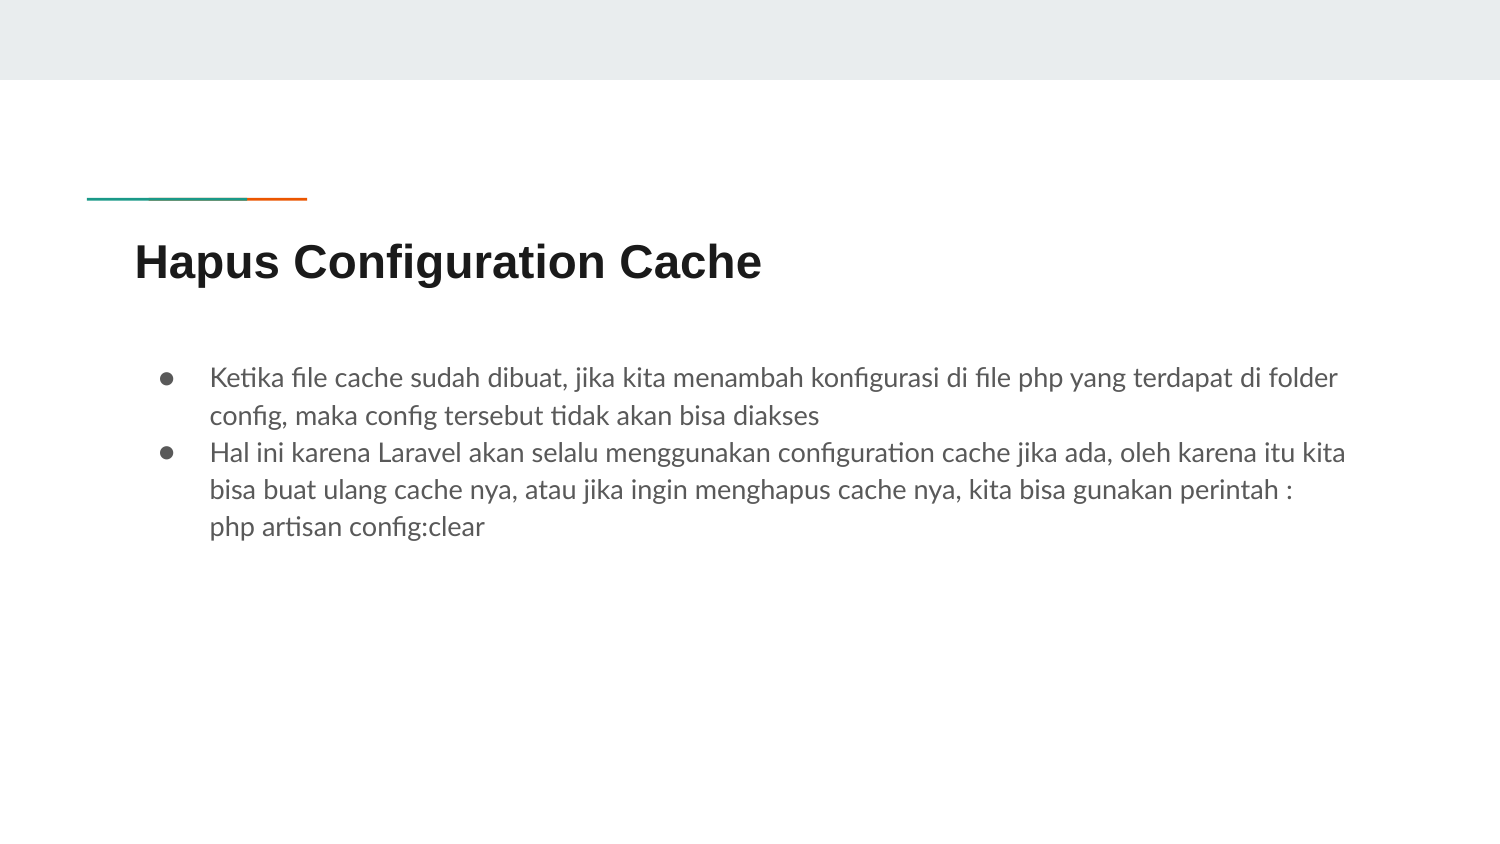

# Hapus Configuration Cache
Ketika file cache sudah dibuat, jika kita menambah konfigurasi di file php yang terdapat di folder config, maka config tersebut tidak akan bisa diakses
Hal ini karena Laravel akan selalu menggunakan configuration cache jika ada, oleh karena itu kita bisa buat ulang cache nya, atau jika ingin menghapus cache nya, kita bisa gunakan perintah :
php artisan config:clear